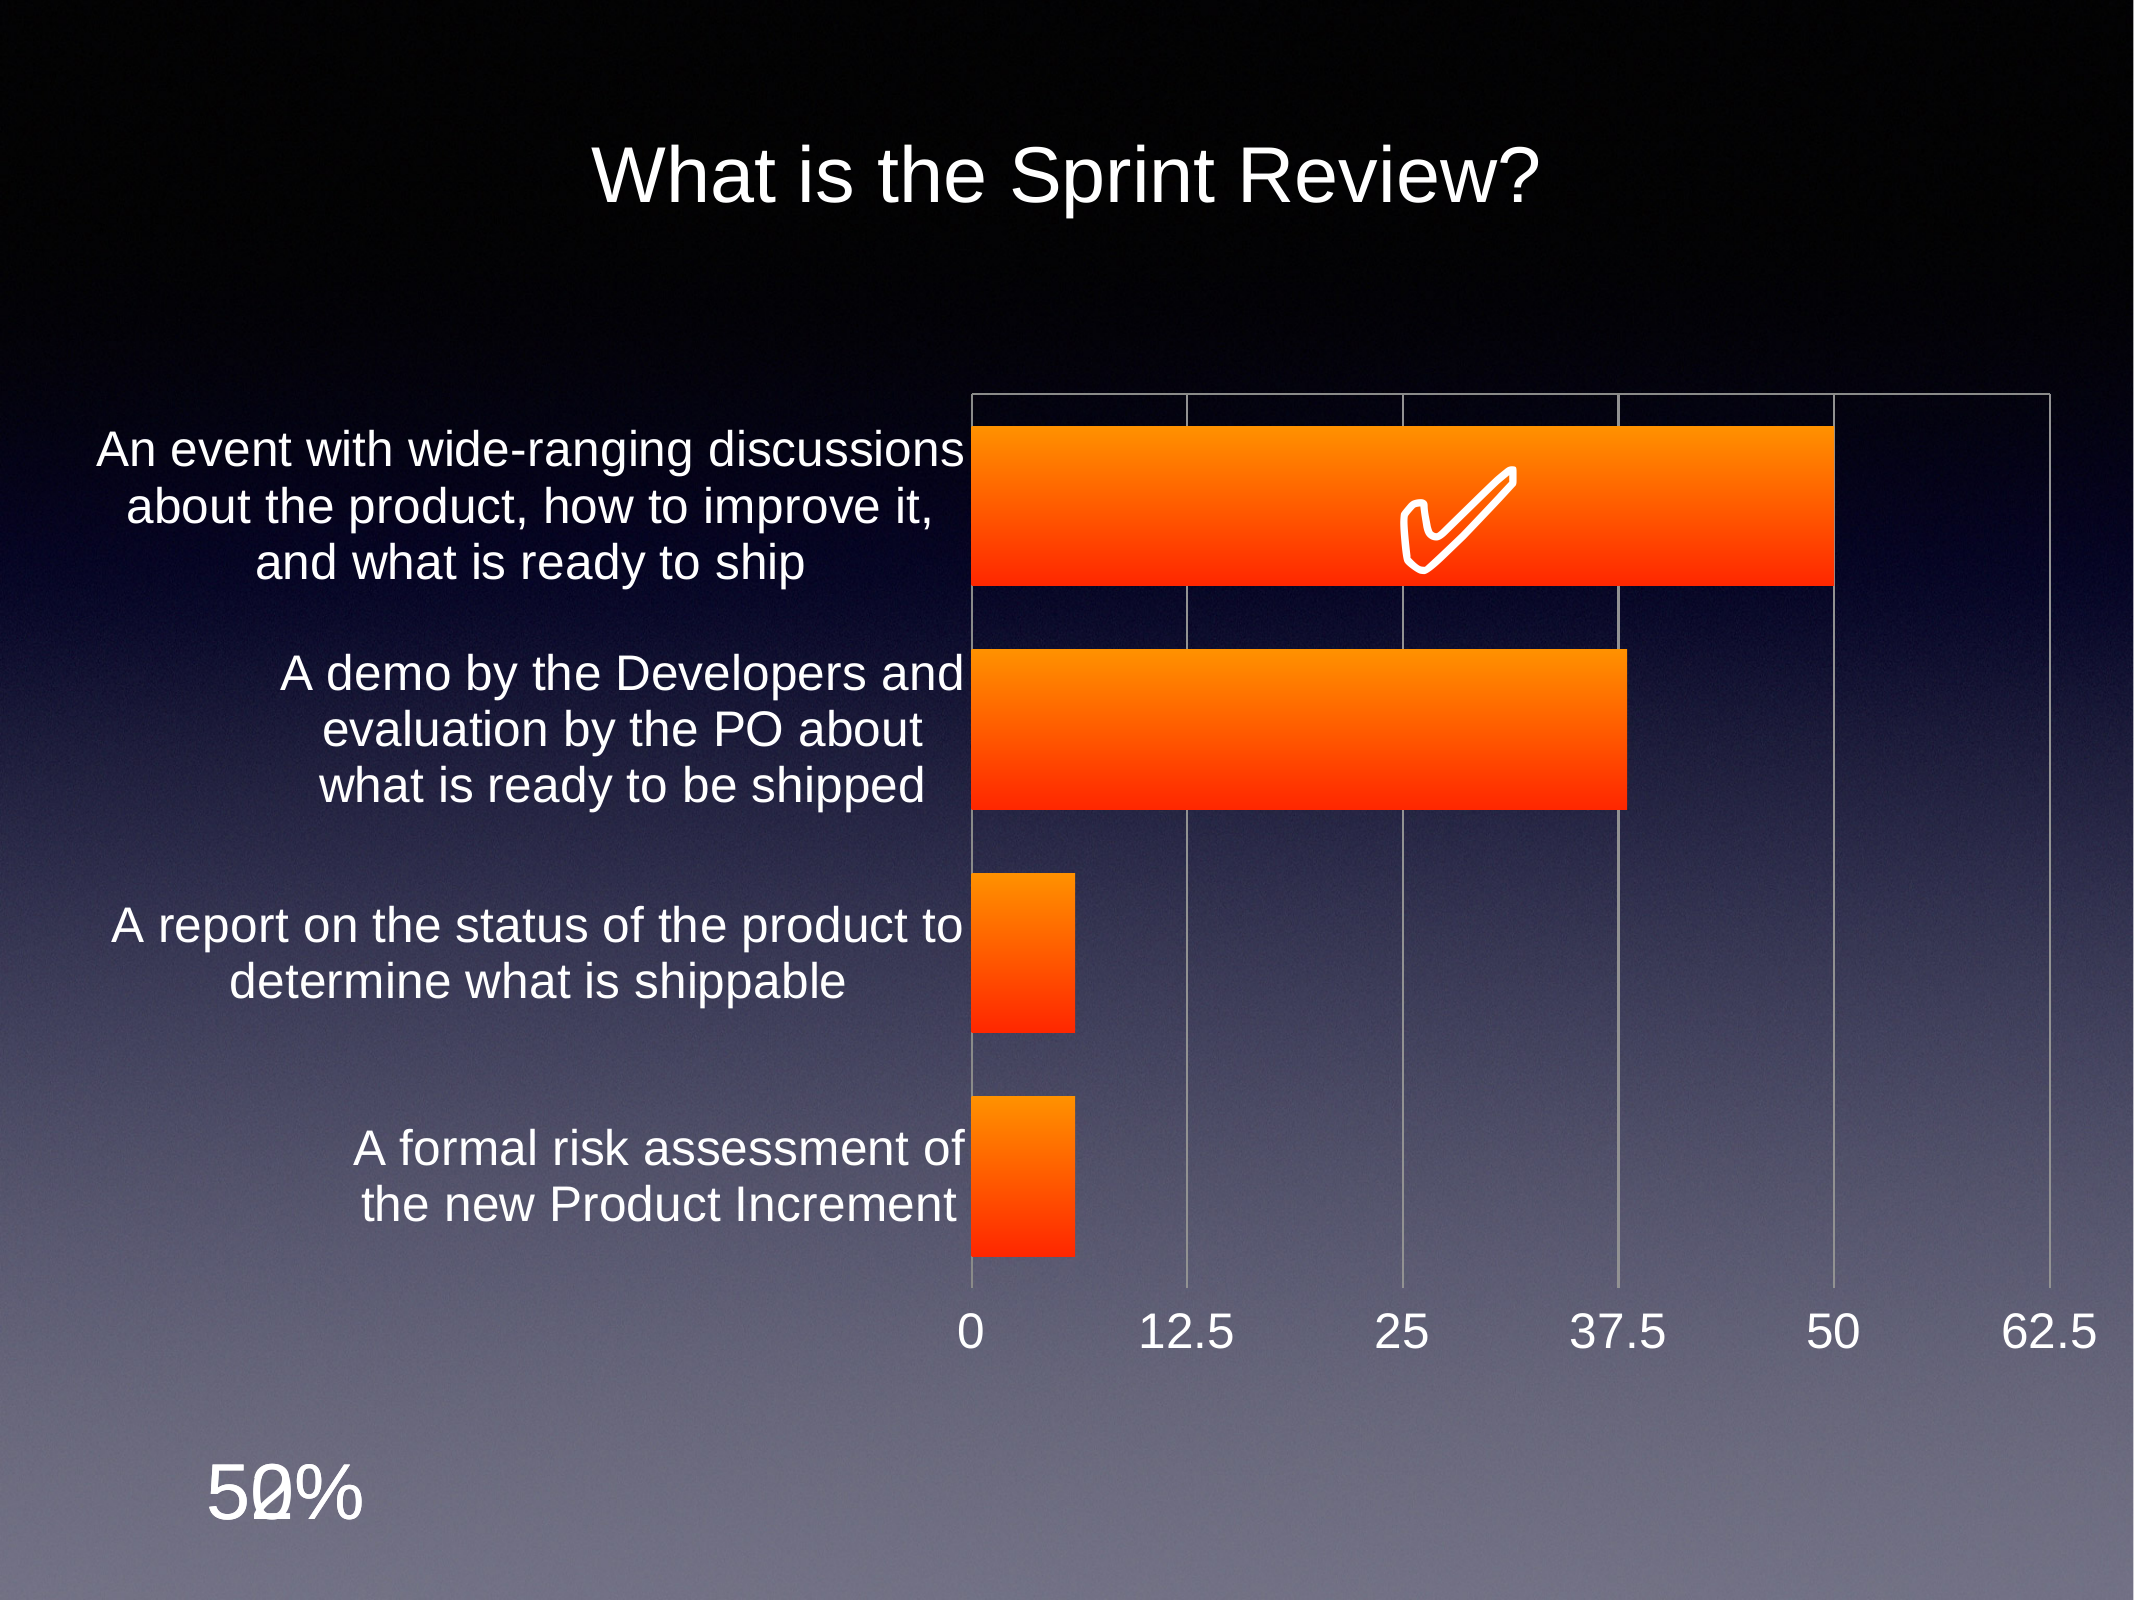

What is the Sprint Review?

### Chart

| Category | Region 1 |
|---|---|
| An event with wide-ranging discussions
about the product, how to improve it,
and what is ready to ship | 50.0 |
| A demo by the Developers and
evaluation by the PO about
what is ready to be shipped | 38.0 |
| A report on the status of the product to
determine what is shippable | 6.0 |
| A formal risk assessment of
the new Product Increment | 6.0 |
✅
52%
50%